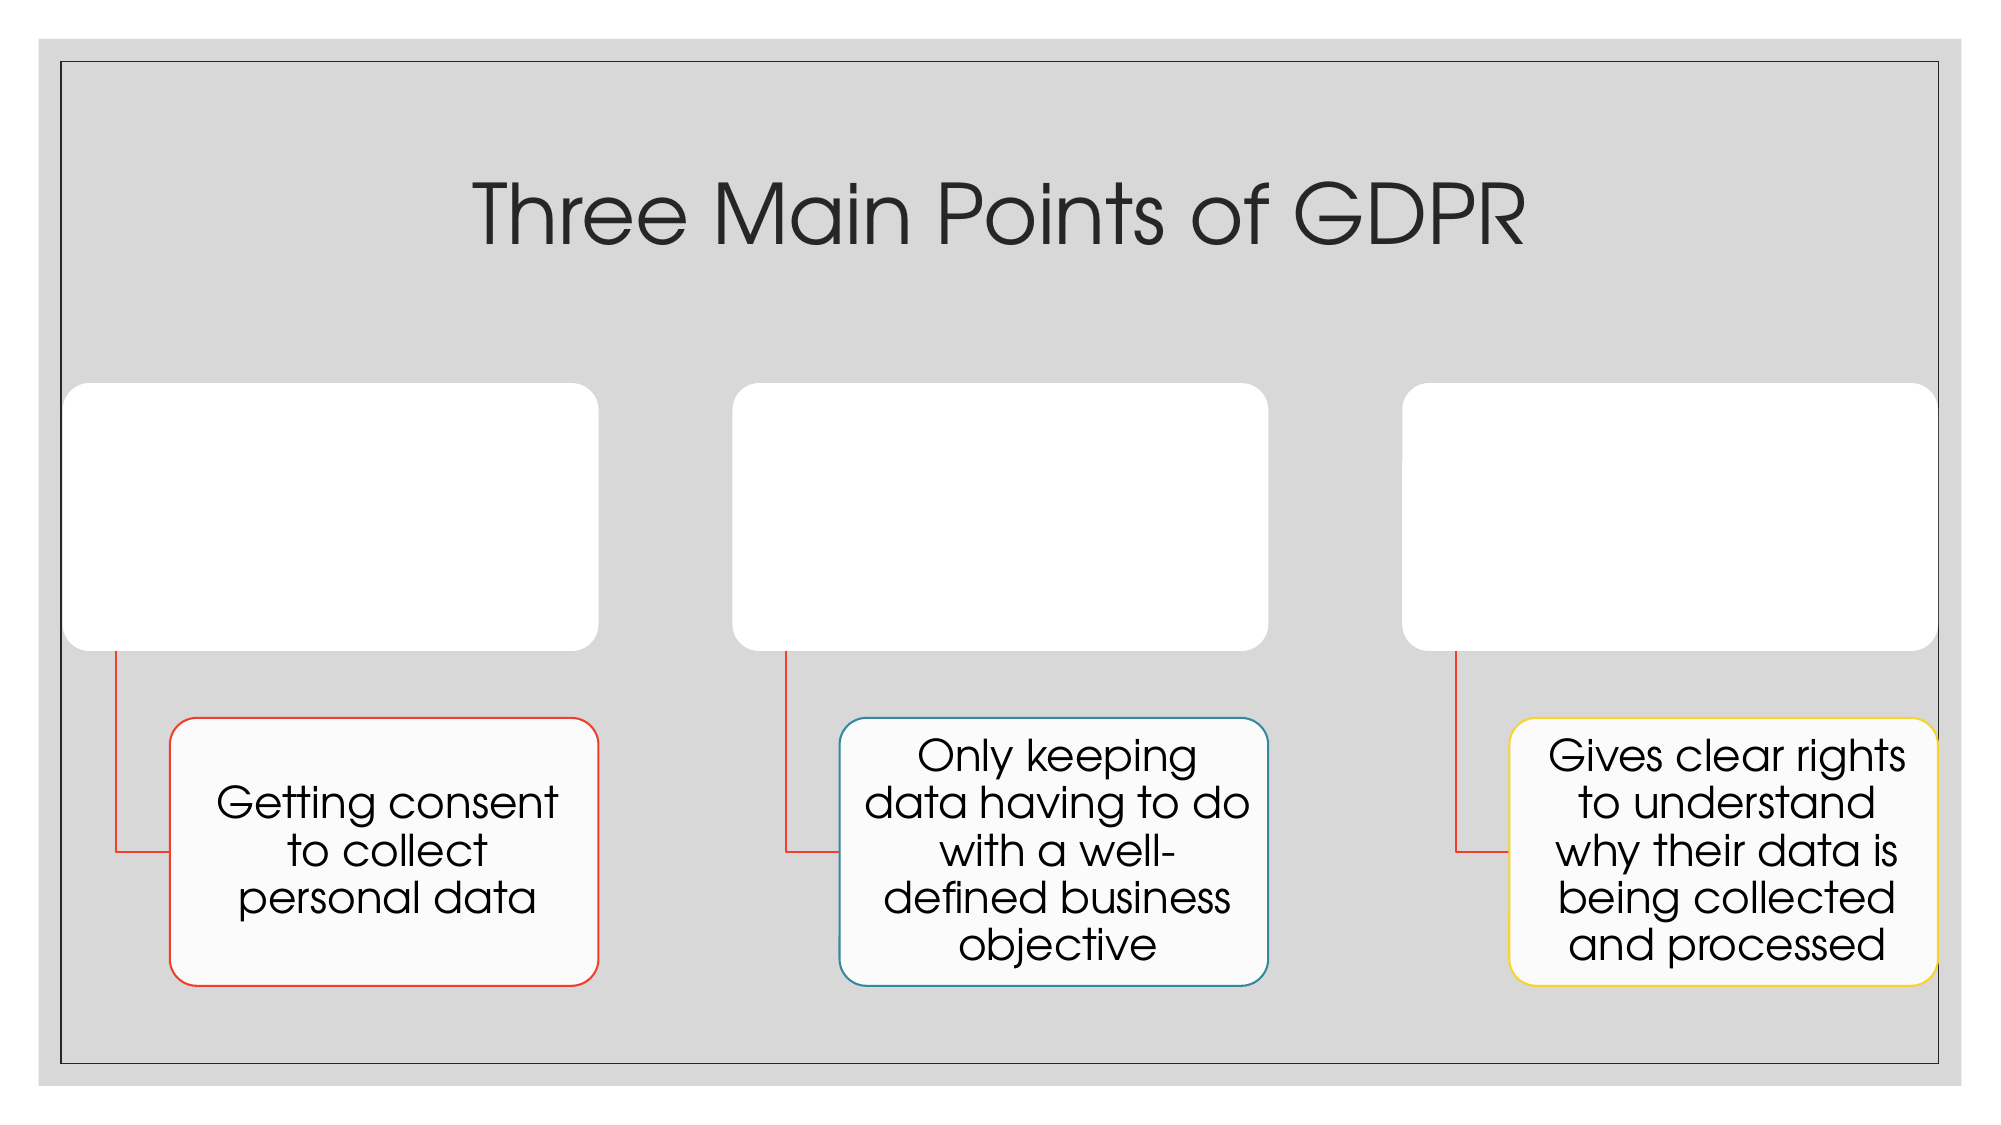

# Three Main Points of GDPR
Consent
Getting consent to collect personal data
Data Minimization
Only keeping data having to do with a well-defined business objective
Individual Rights
Gives clear rights to understand why their data is being collected and processed